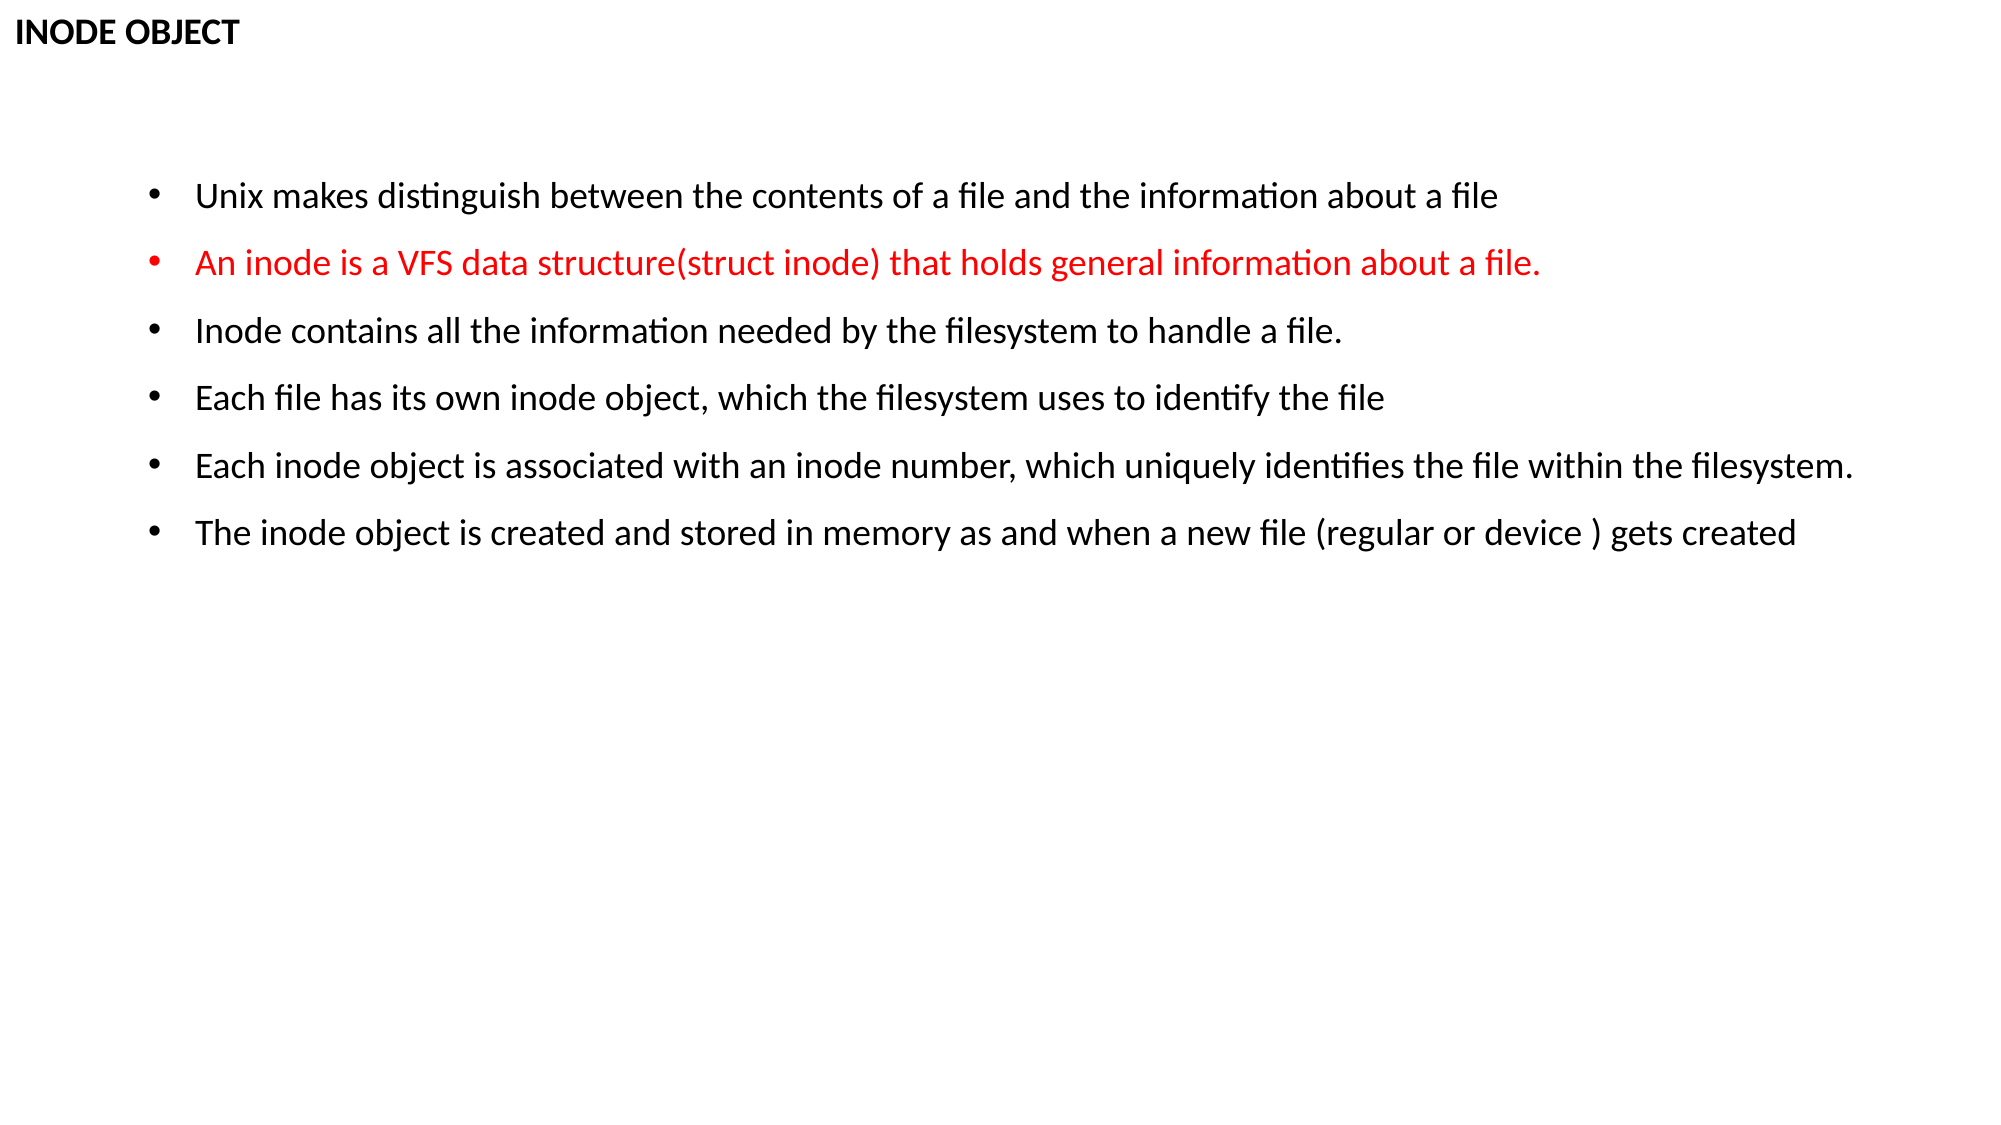

INODE OBJECT
Unix makes distinguish between the contents of a file and the information about a file
An inode is a VFS data structure(struct inode) that holds general information about a file.
Inode contains all the information needed by the filesystem to handle a file.
Each file has its own inode object, which the filesystem uses to identify the file
Each inode object is associated with an inode number, which uniquely identifies the file within the filesystem.
The inode object is created and stored in memory as and when a new file (regular or device ) gets created